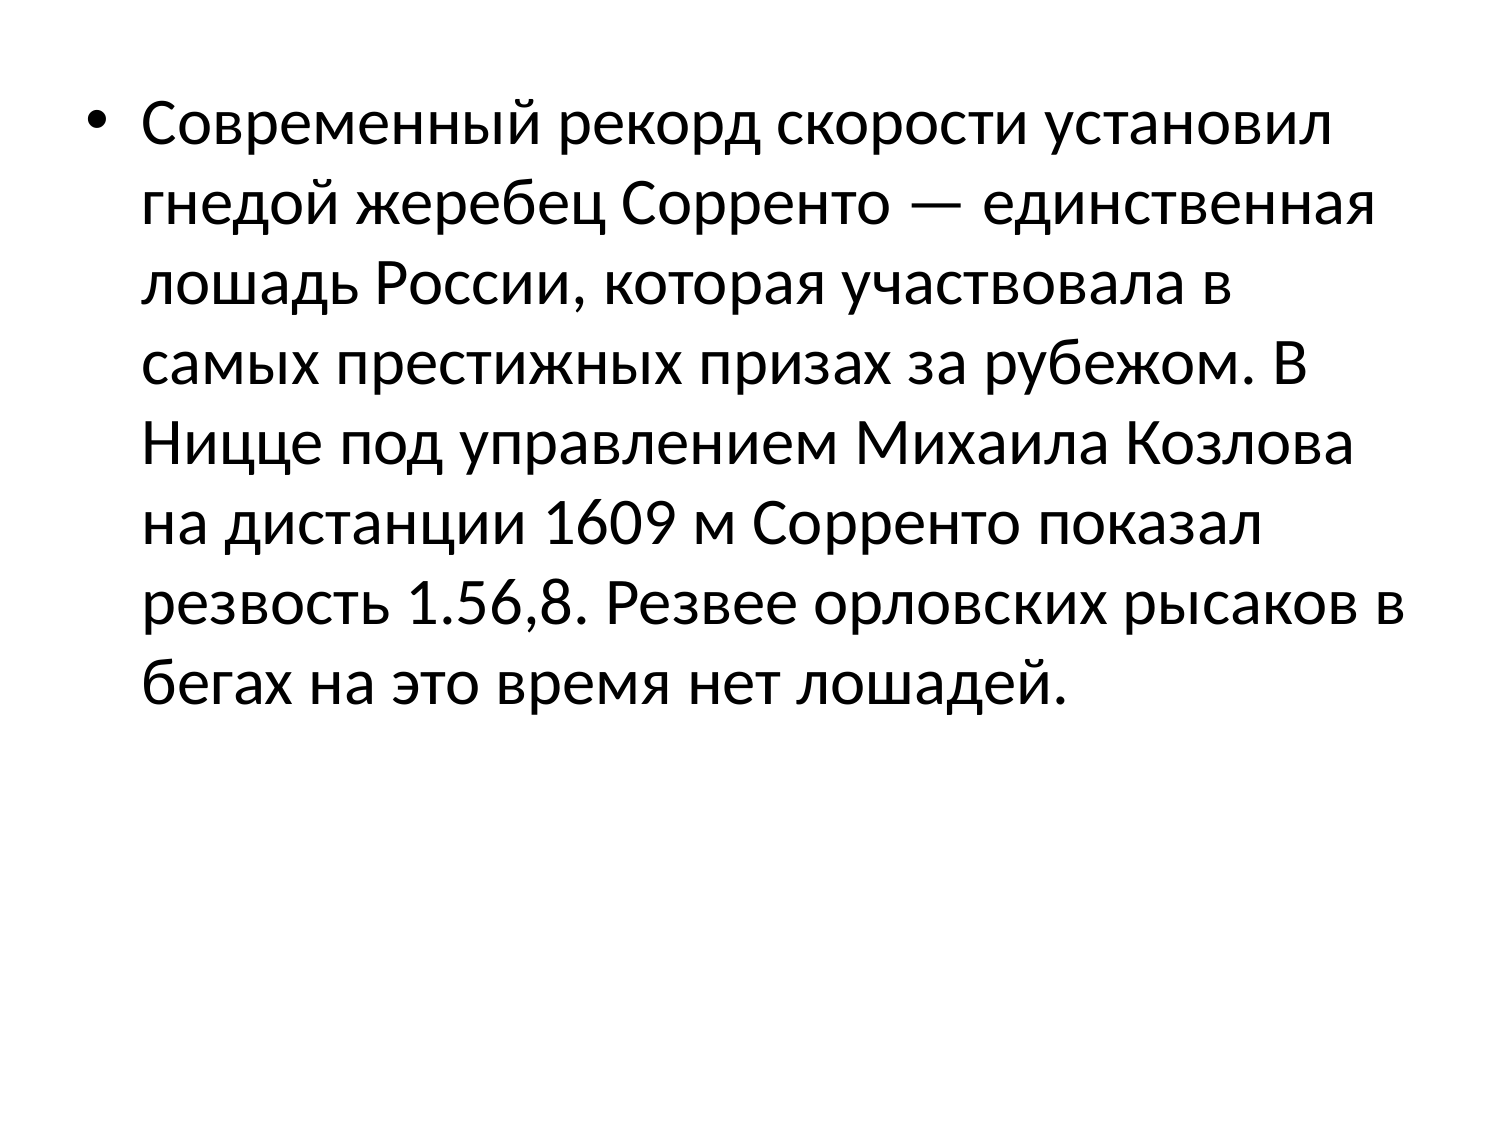

Современный рекорд скорости установил гнедой жеребец Сорренто — единственная лошадь России, которая участвовала в самых престижных призах за рубежом. В Ницце под управлением Михаила Козлова на дистанции 1609 м Сорренто показал резвость 1.56,8. Резвее орловских рысаков в бегах на это время нет лошадей.